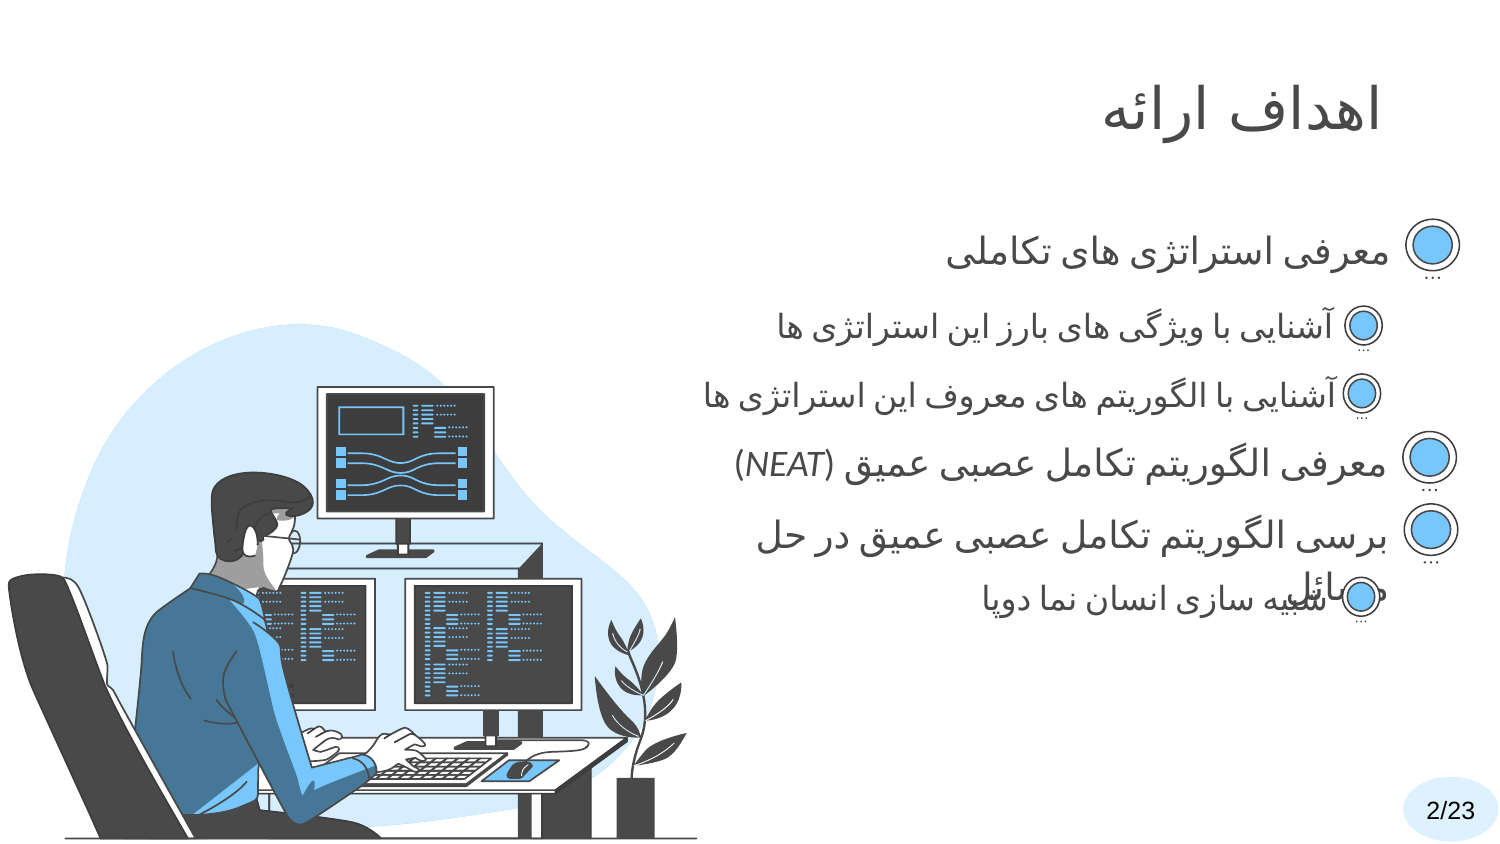

# اهداف ارائه
معرفی استراتژی های تکاملی

آشنایی با ویژگی های بارز این استراتژی ها

آشنایی با الگوریتم های معروف این استراتژی ها

معرفی الگوریتم تکامل عصبی عمیق (NEAT)

برسی الگوریتم تکامل عصبی عمیق در حل مسائل

شبیه سازی انسان نما دوپا

2/23